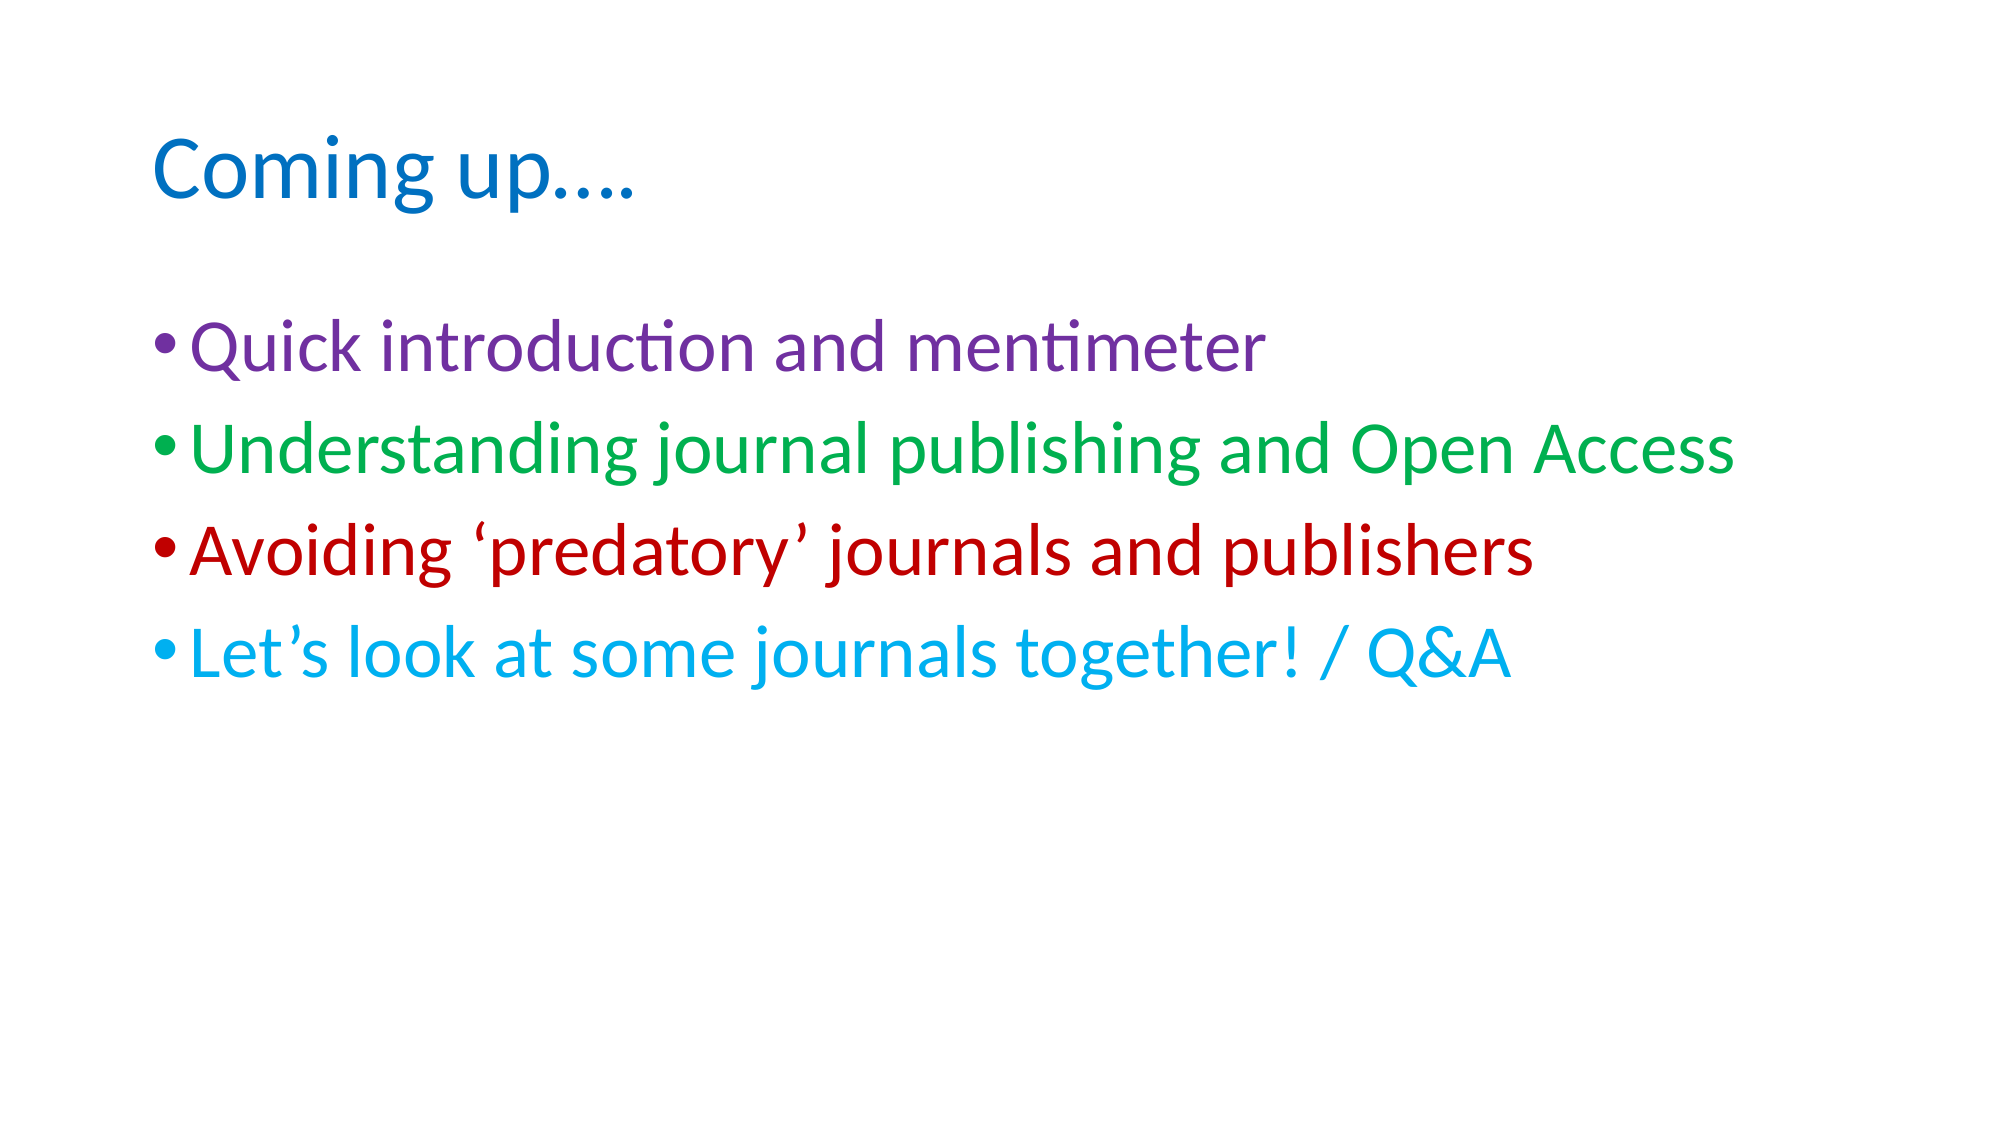

# Coming up….
Quick introduction and mentimeter
Understanding journal publishing and Open Access
Avoiding ‘predatory’ journals and publishers
Let’s look at some journals together! / Q&A